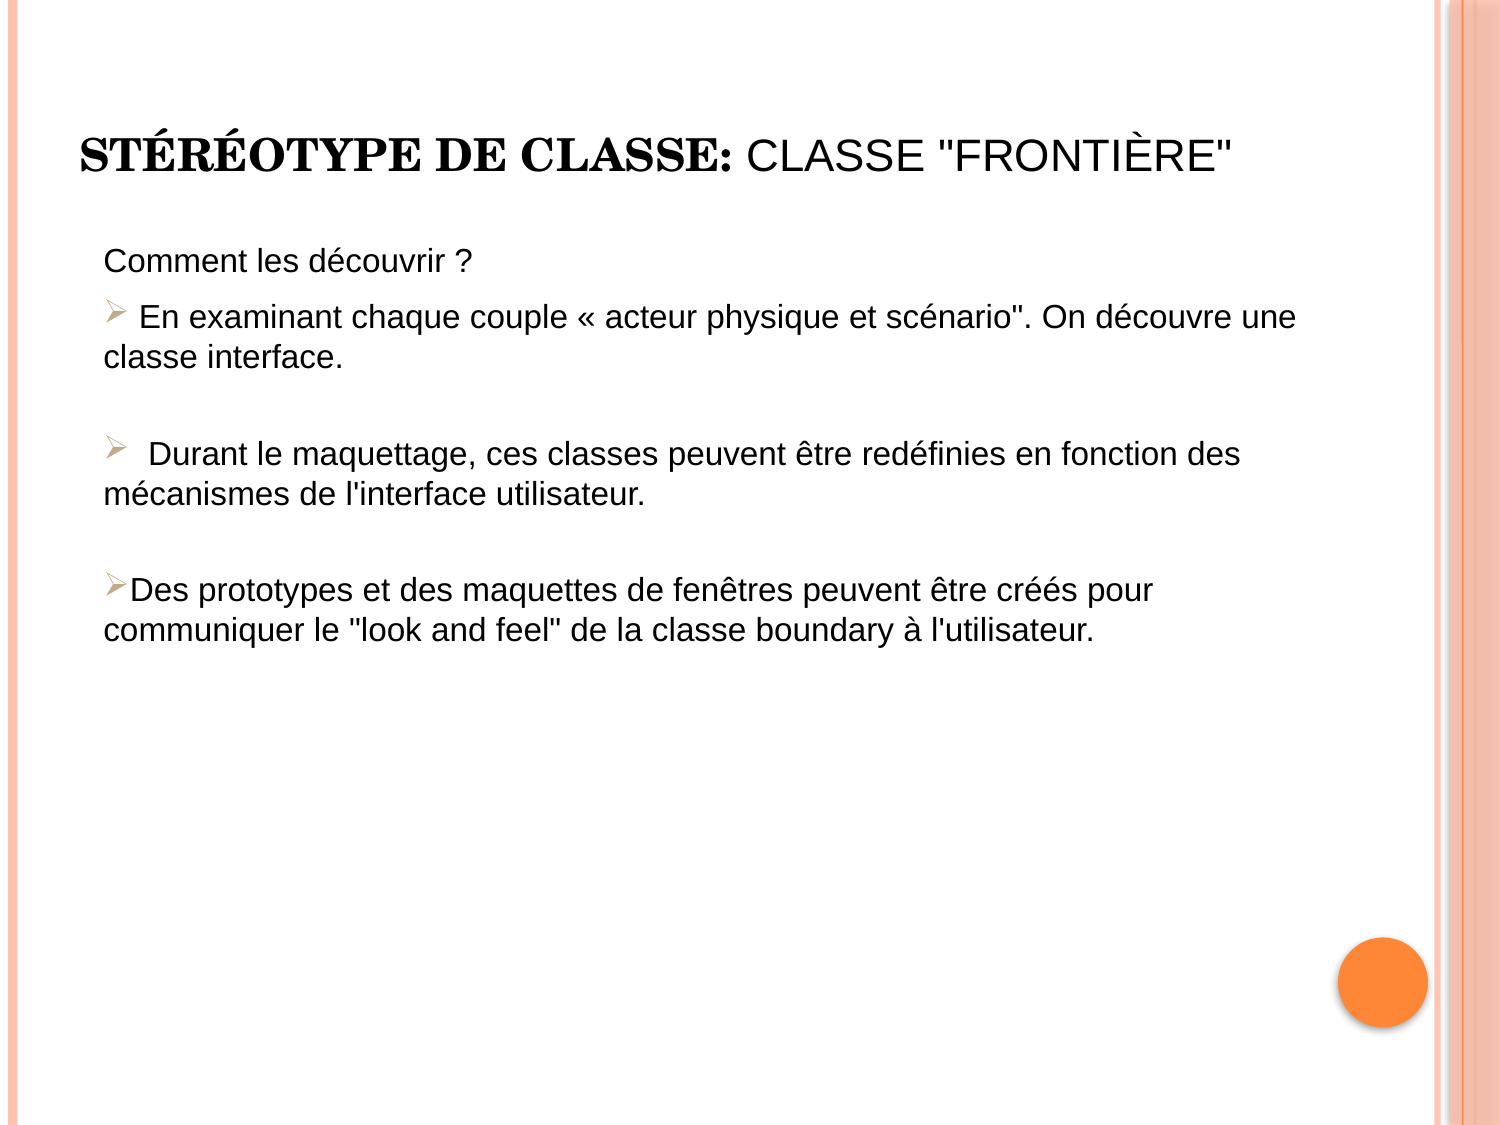

# Stéréotype de classe: Classe "frontière"
Comment les découvrir ?
 En examinant chaque couple « acteur physique et scénario". On découvre une classe interface.
  Durant le maquettage, ces classes peuvent être redéfinies en fonction des mécanismes de l'interface utilisateur.
Des prototypes et des maquettes de fenêtres peuvent être créés pour communiquer le "look and feel" de la classe boundary à l'utilisateur.